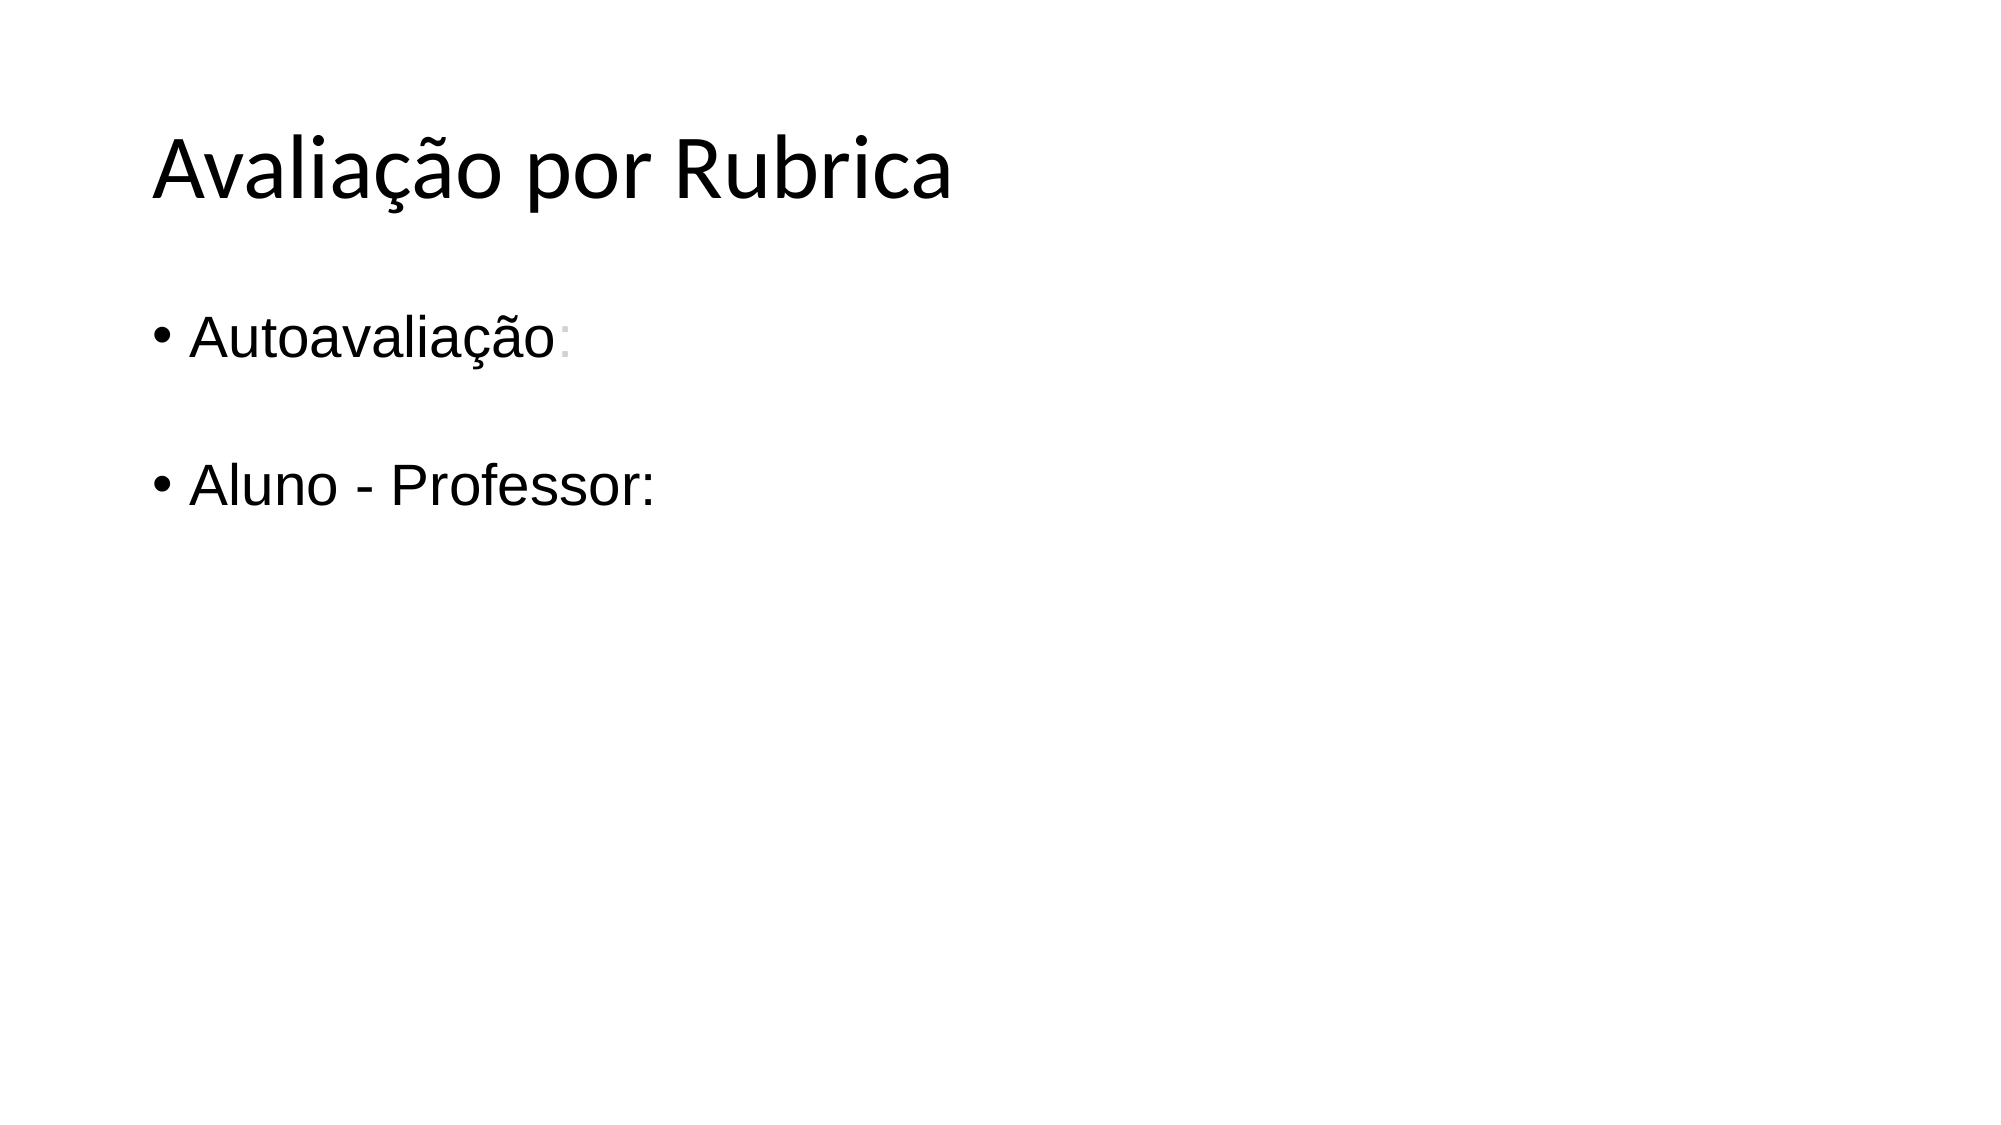

# Avaliação por Rubrica
Autoavaliação:

Aluno - Professor: